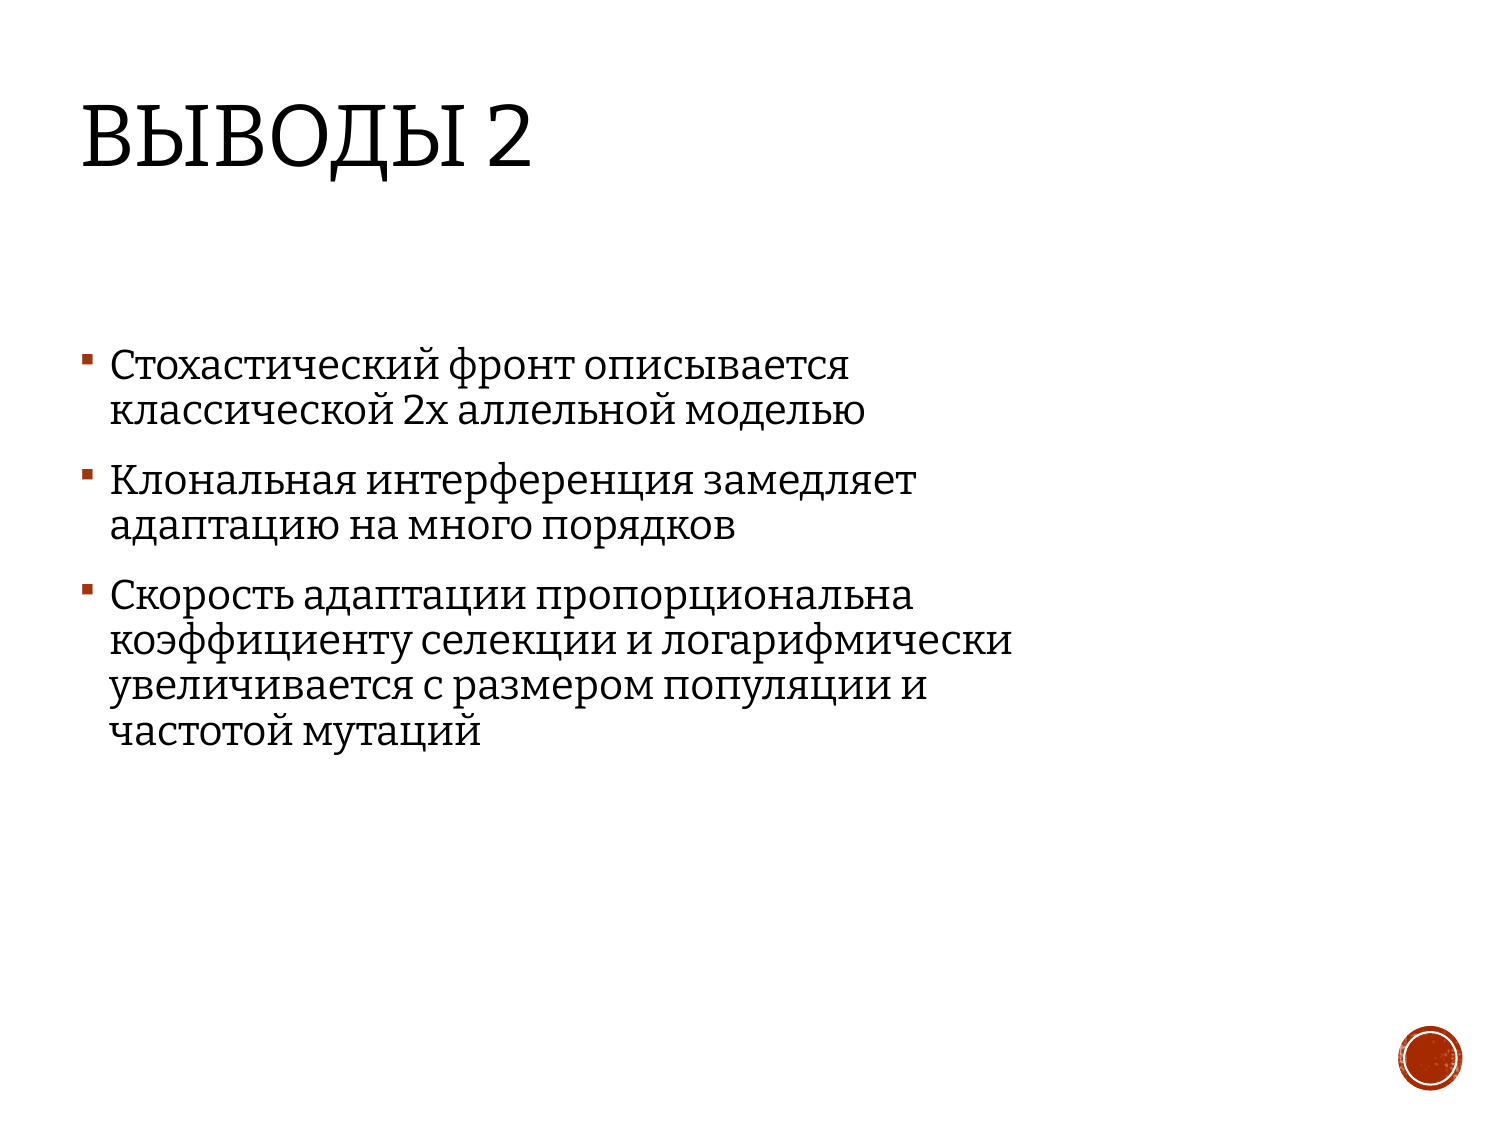

Выводы 2
Стохастический фронт описывается классической 2х аллельной моделью
Клональная интерференция замедляет адаптацию на много порядков
Скорость адаптации пропорциональна коэффициенту селекции и логарифмически увеличивается с размером популяции и частотой мутаций